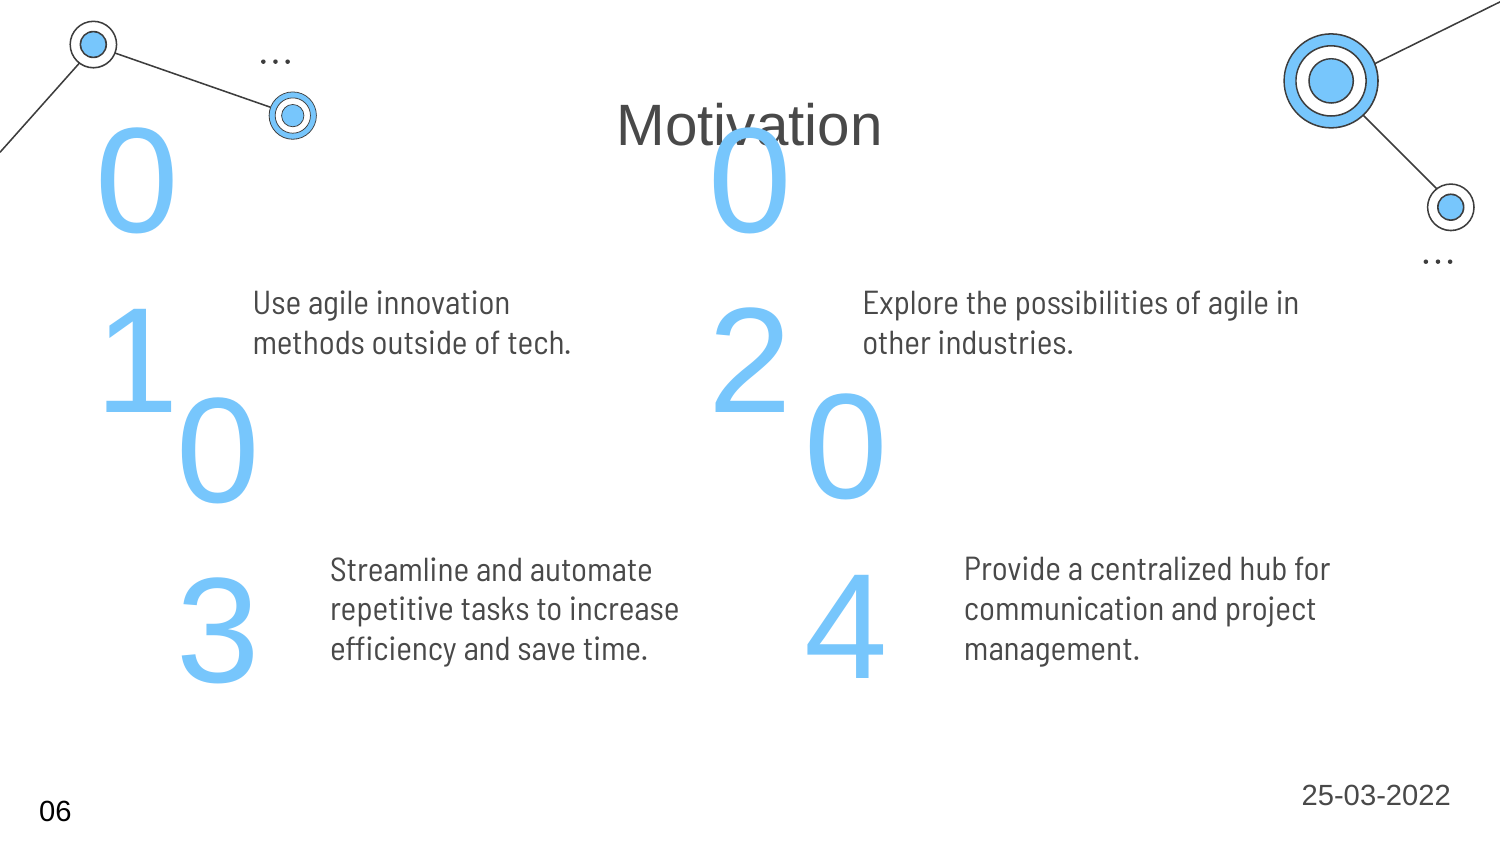

# Motivation
Use agile innovation methods outside of tech.
Explore the possibilities of agile in other industries.
01
02
Provide a centralized hub for communication and project management.
Streamline and automate repetitive tasks to increase efficiency and save time.
04
03
25-03-2022
06